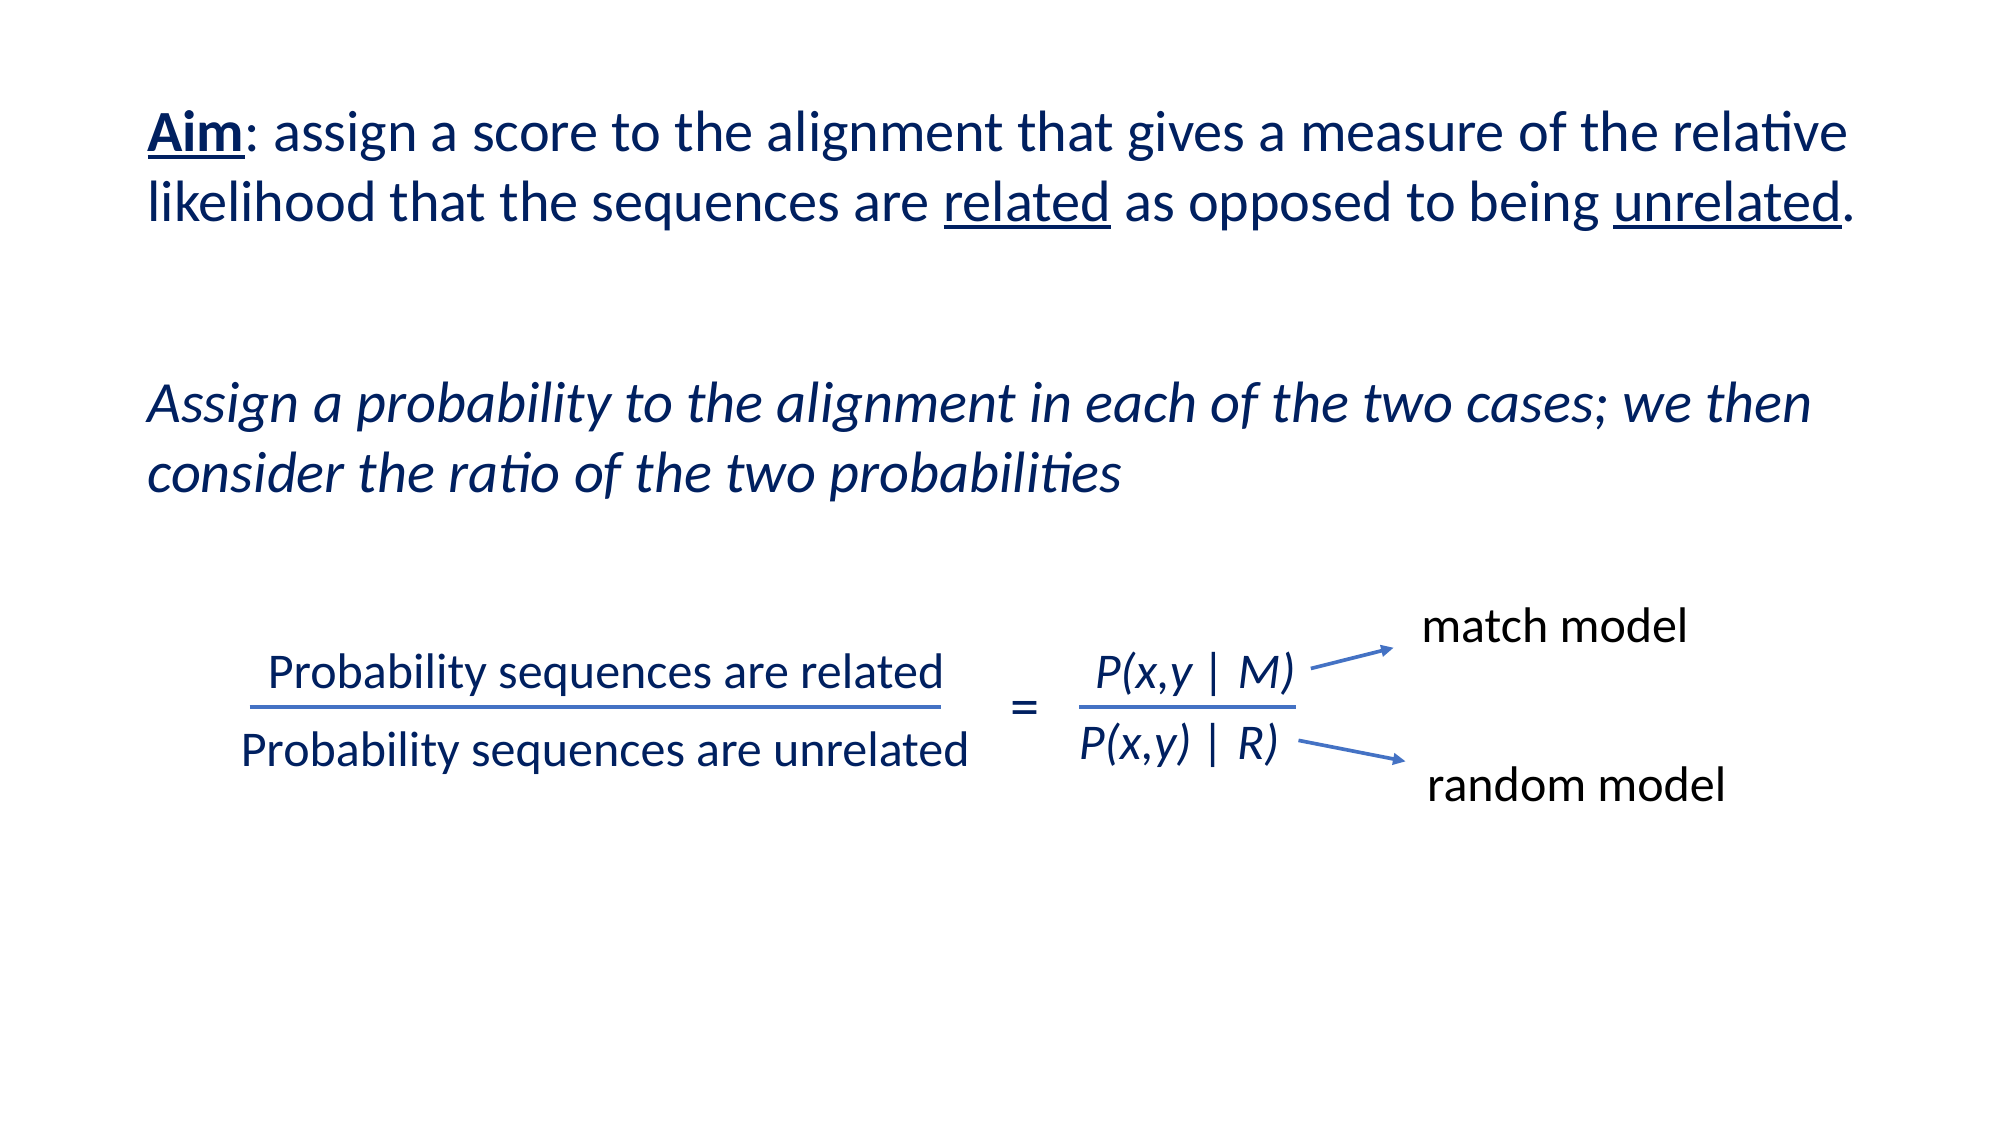

Aim: assign a score to the alignment that gives a measure of the relative likelihood that the sequences are related as opposed to being unrelated.
Assign a probability to the alignment in each of the two cases; we then consider the ratio of the two probabilities
match model
Probability sequences are related
P(x,y | M)
=
P(x,y) | R)
Probability sequences are unrelated
random model